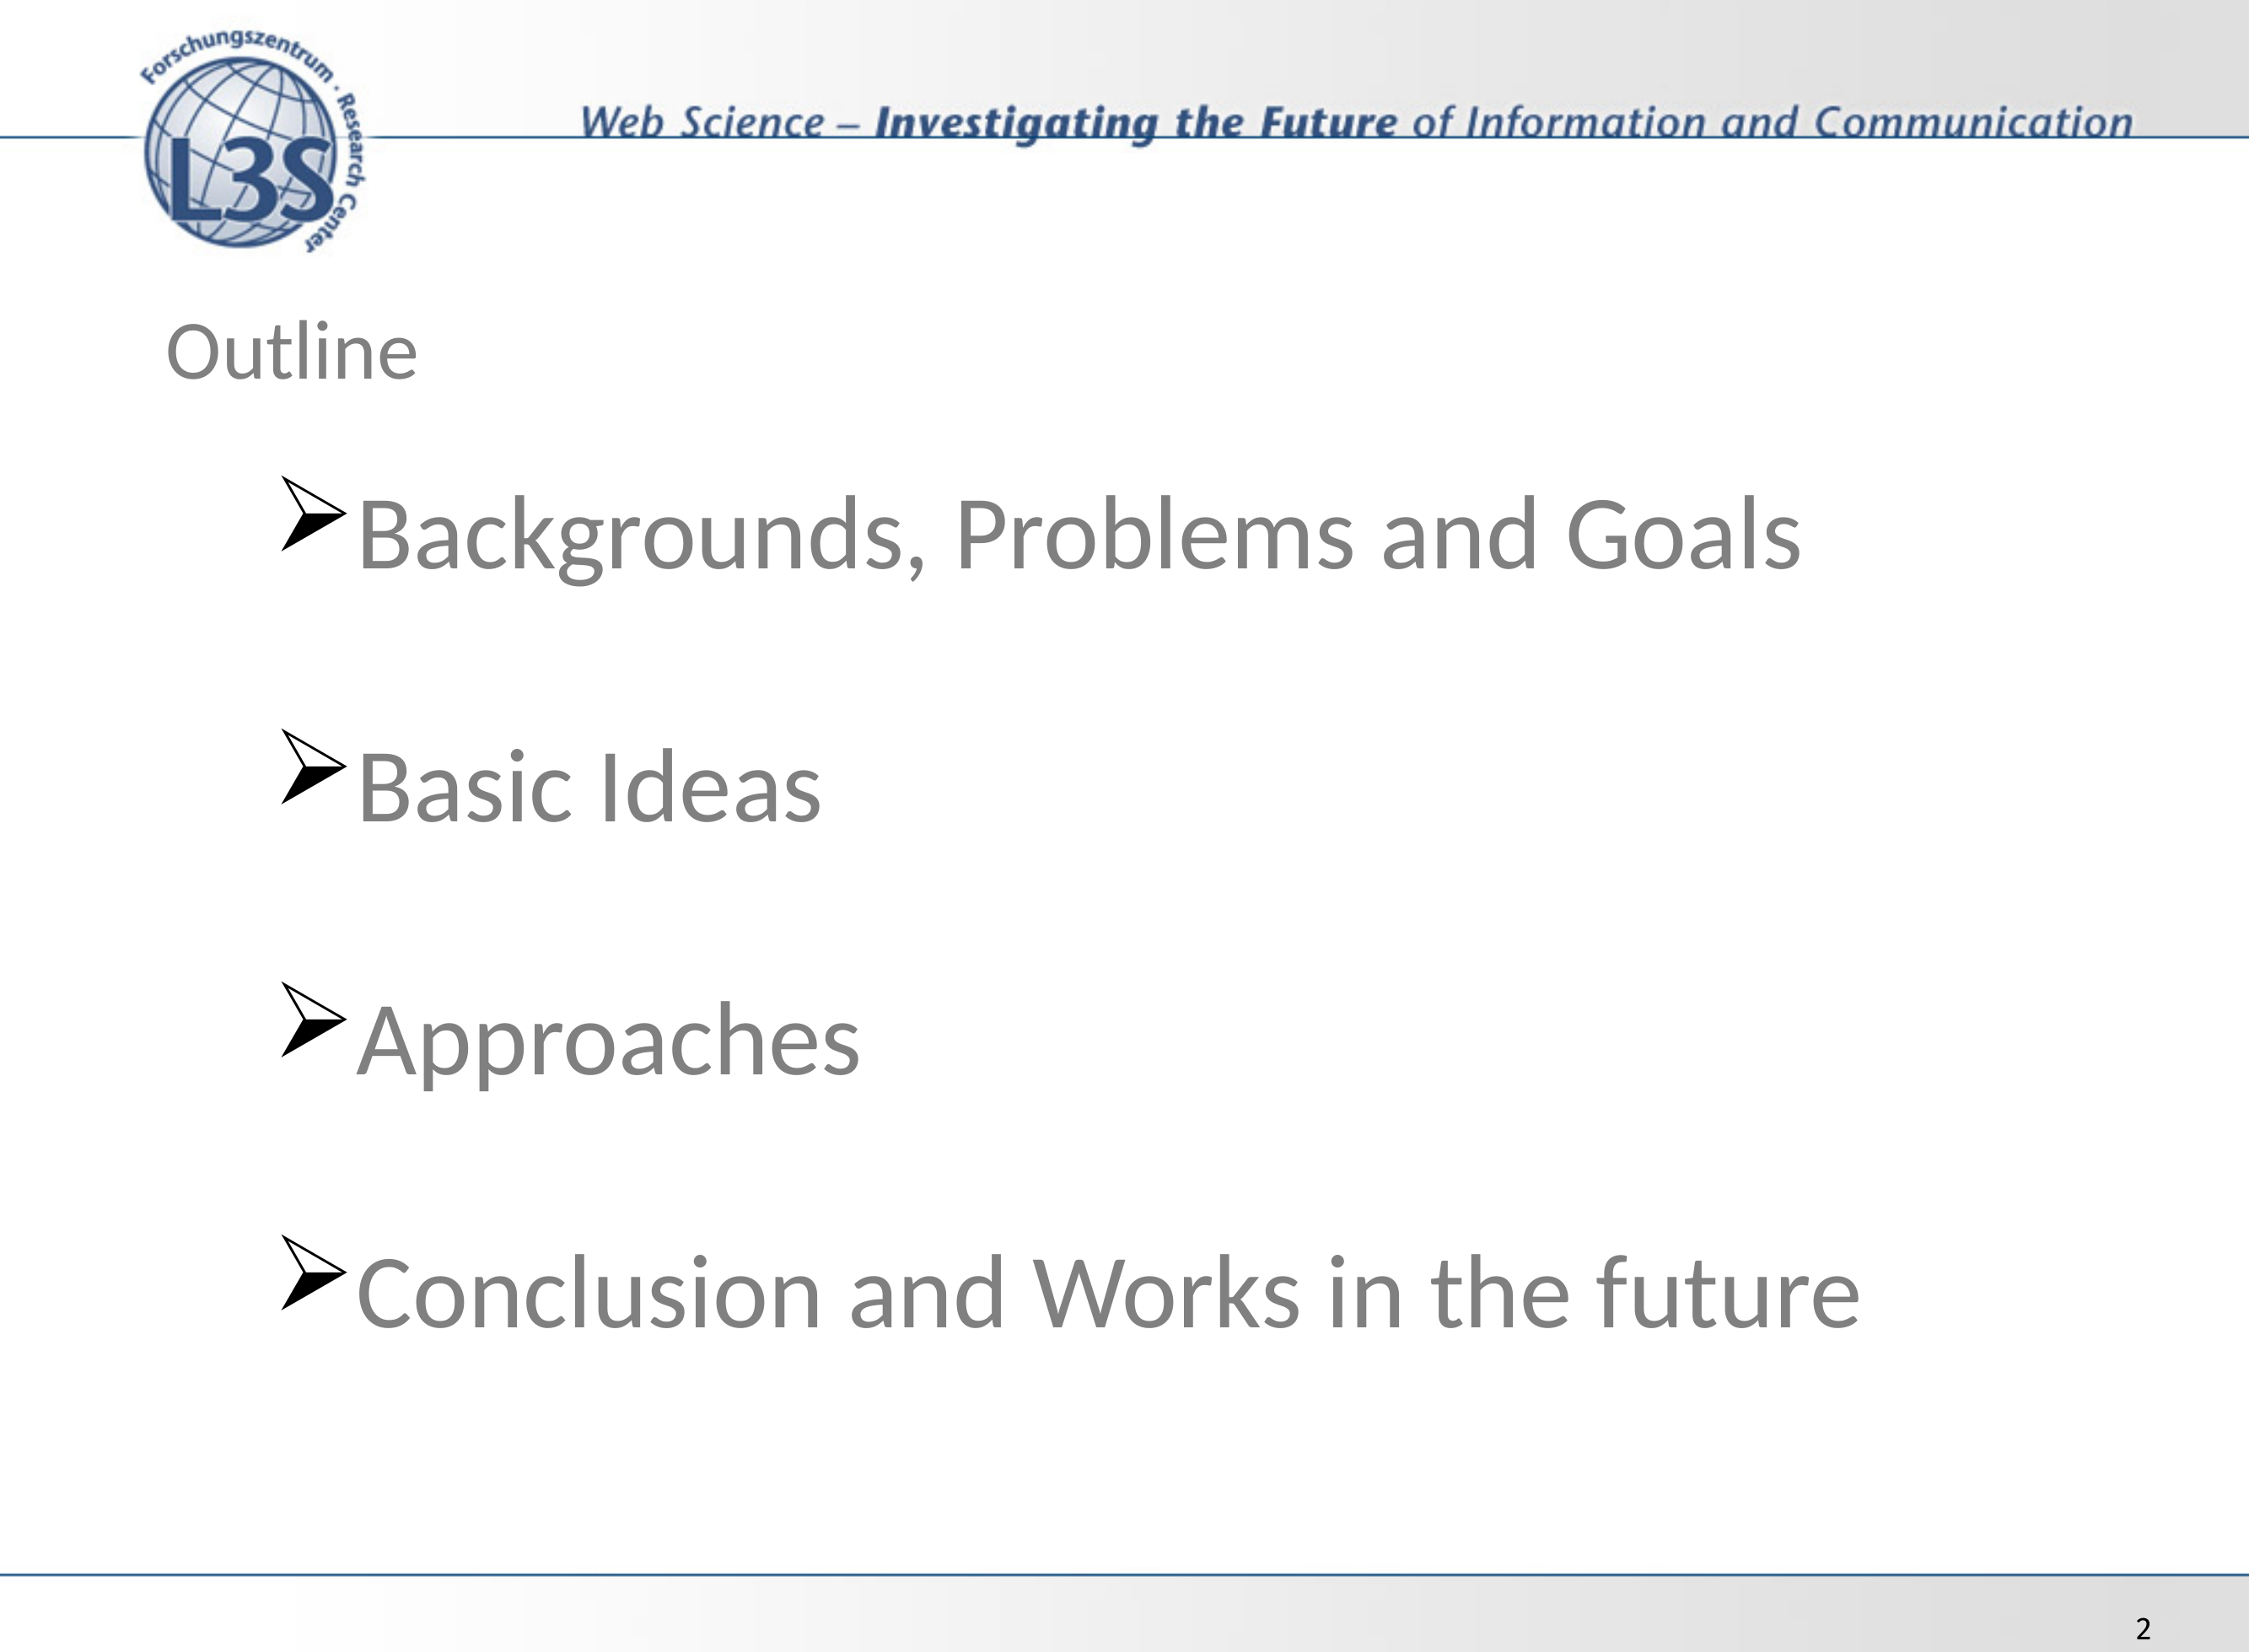

Outline
Backgrounds, Problems and Goals

Basic Ideas

Approaches

Conclusion and Works in the future
2